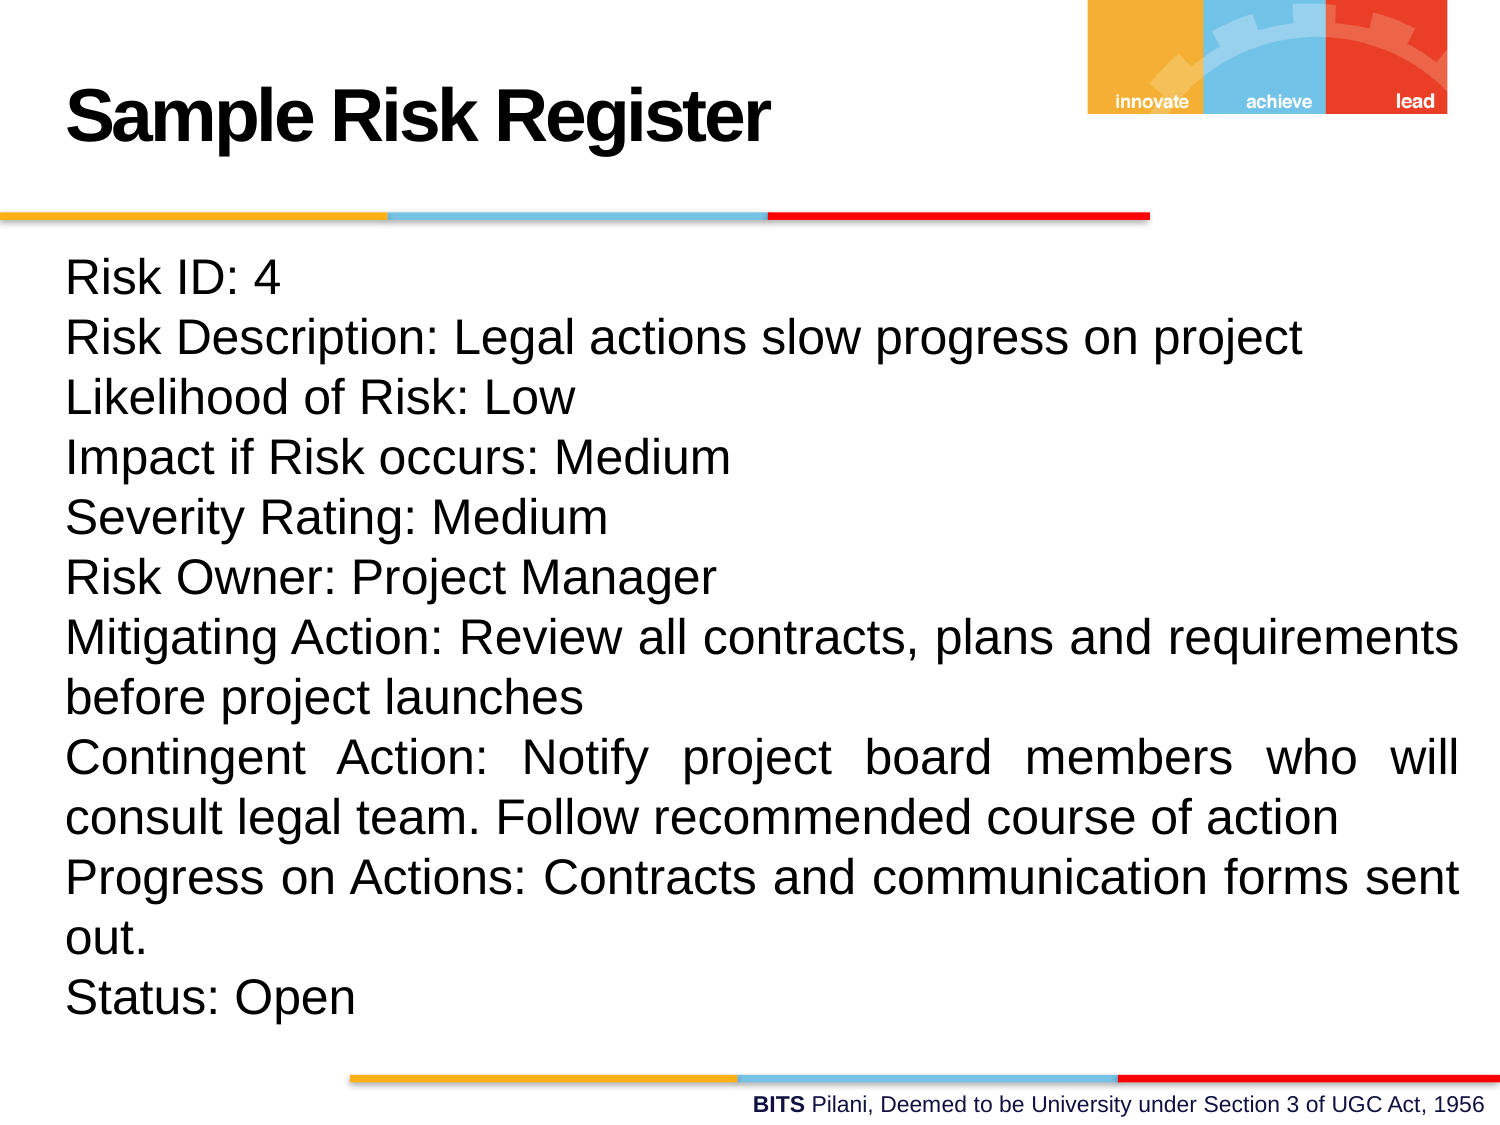

Sample Risk Register
Risk ID: 4
Risk Description: Legal actions slow progress on project
Likelihood of Risk: Low
Impact if Risk occurs: Medium
Severity Rating: Medium
Risk Owner: Project Manager
Mitigating Action: Review all contracts, plans and requirements before project launches
Contingent Action: Notify project board members who will consult legal team. Follow recommended course of action
Progress on Actions: Contracts and communication forms sent out.
Status: Open